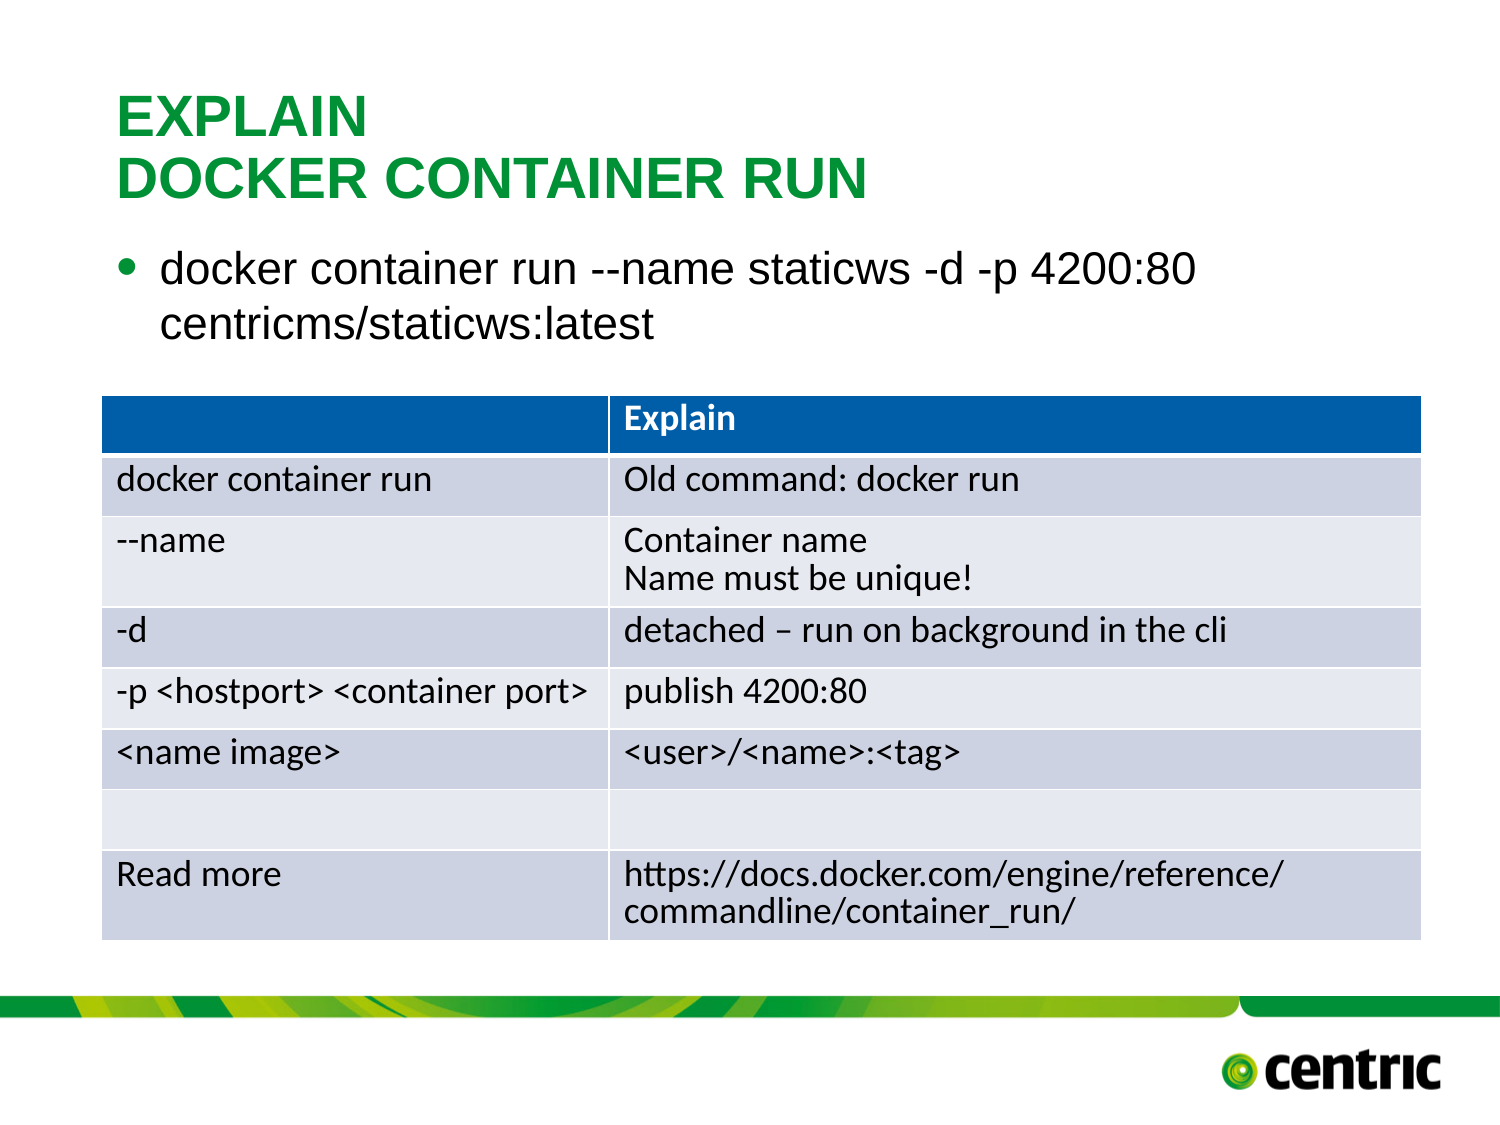

# EXPLAIN DOCKER CONTAINER RUN
docker container run --name staticws -d -p 4200:80 centricms/staticws:latest

|  | Explain |
| --- | --- |
| docker container run | Old command: docker run |
| --name | Container name Name must be unique! |
| -d | detached – run on background in the cli |
| -p <hostport> <container port> | publish 4200:80 |
| <name image> | <user>/<name>:<tag> |
|  |  |
| Read more | https://docs.docker.com/engine/reference/commandline/container\_run/ |
TITLE PRESENTATION
Versie 0.8 - 16 september 2017